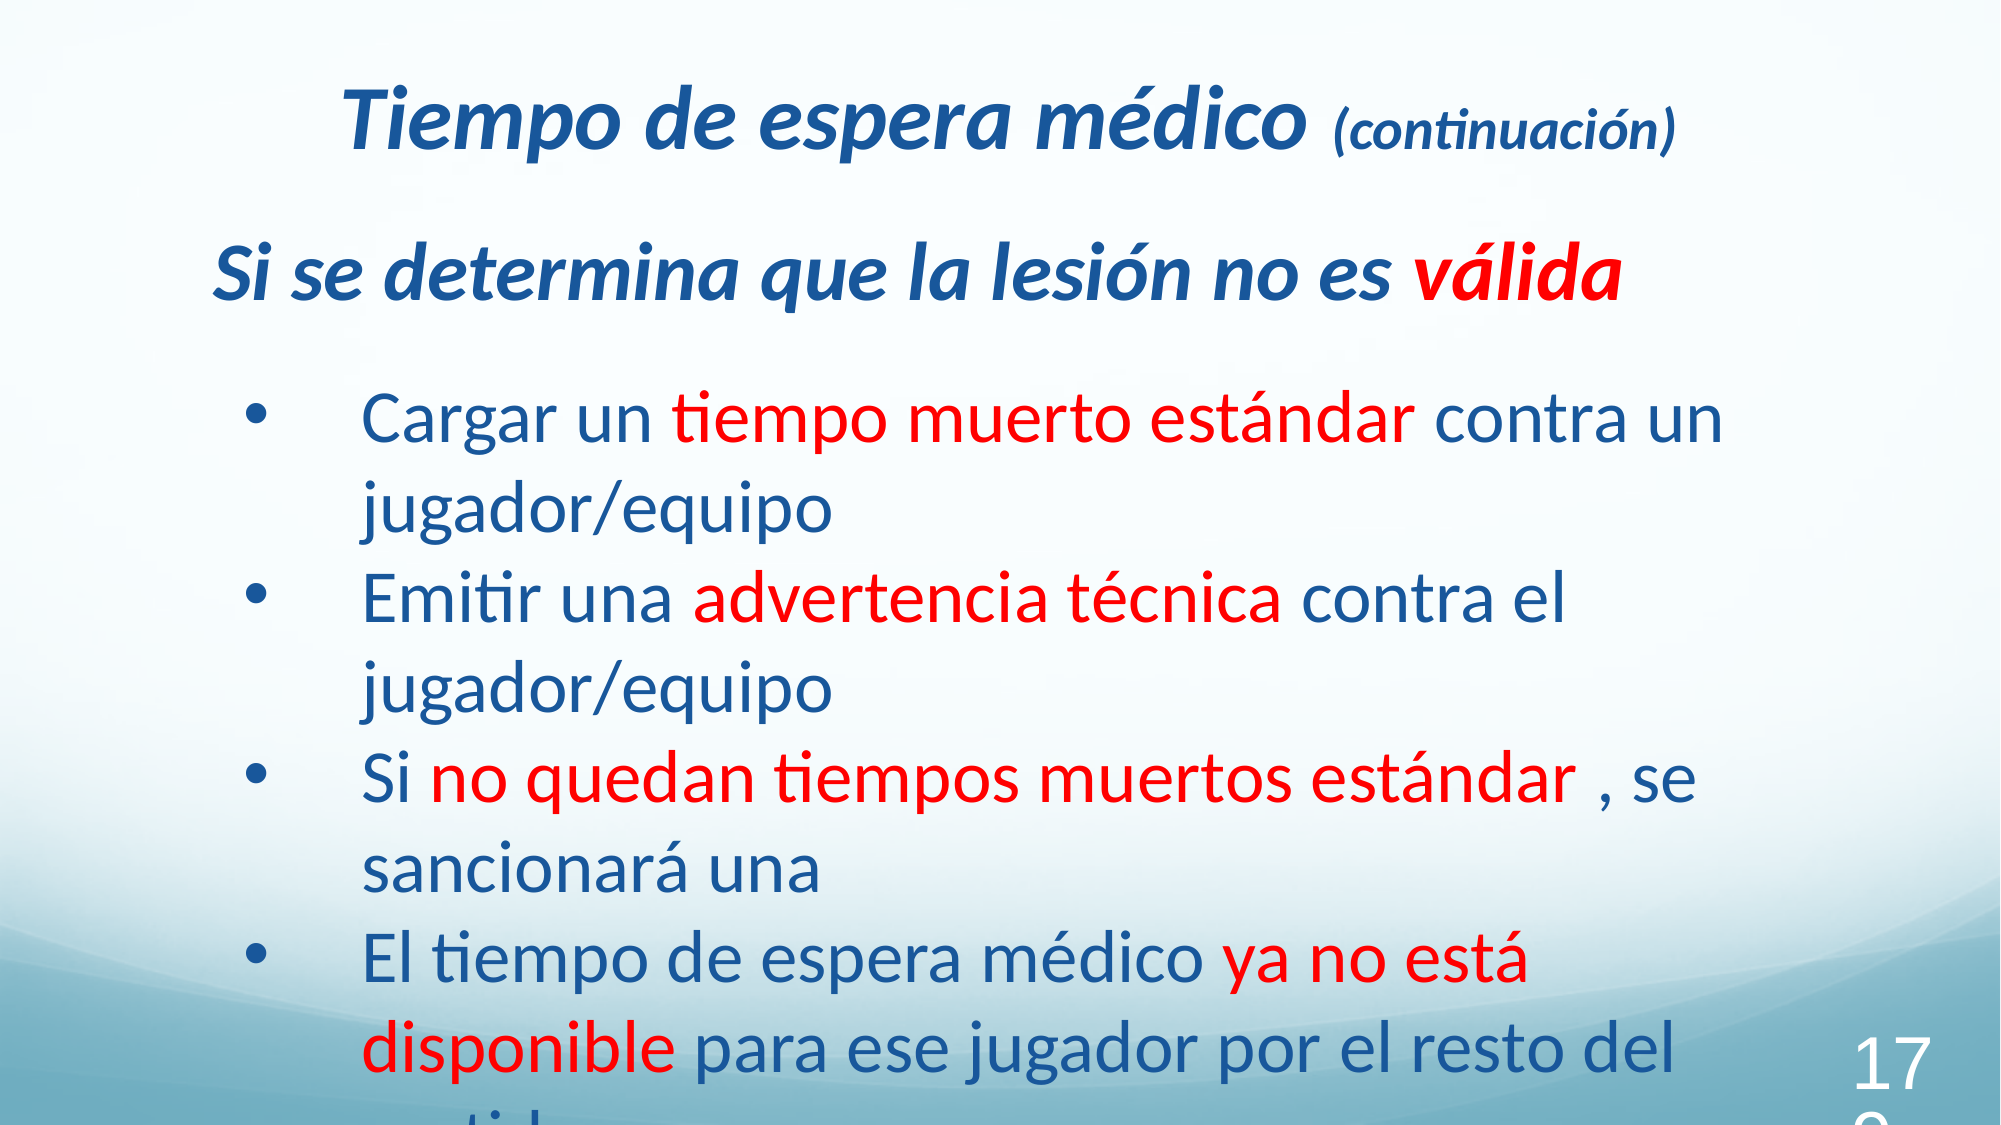

Tiempo de espera médico (continuación)

Si se determina que la lesión no es válida

Cargar un tiempo muerto estándar contra un jugador/equipo
Emitir una advertencia técnica contra el jugador/equipo
Si no quedan tiempos muertos estándar , se sancionará una
El tiempo de espera médico ya no está disponible para ese jugador por el resto del partido
179